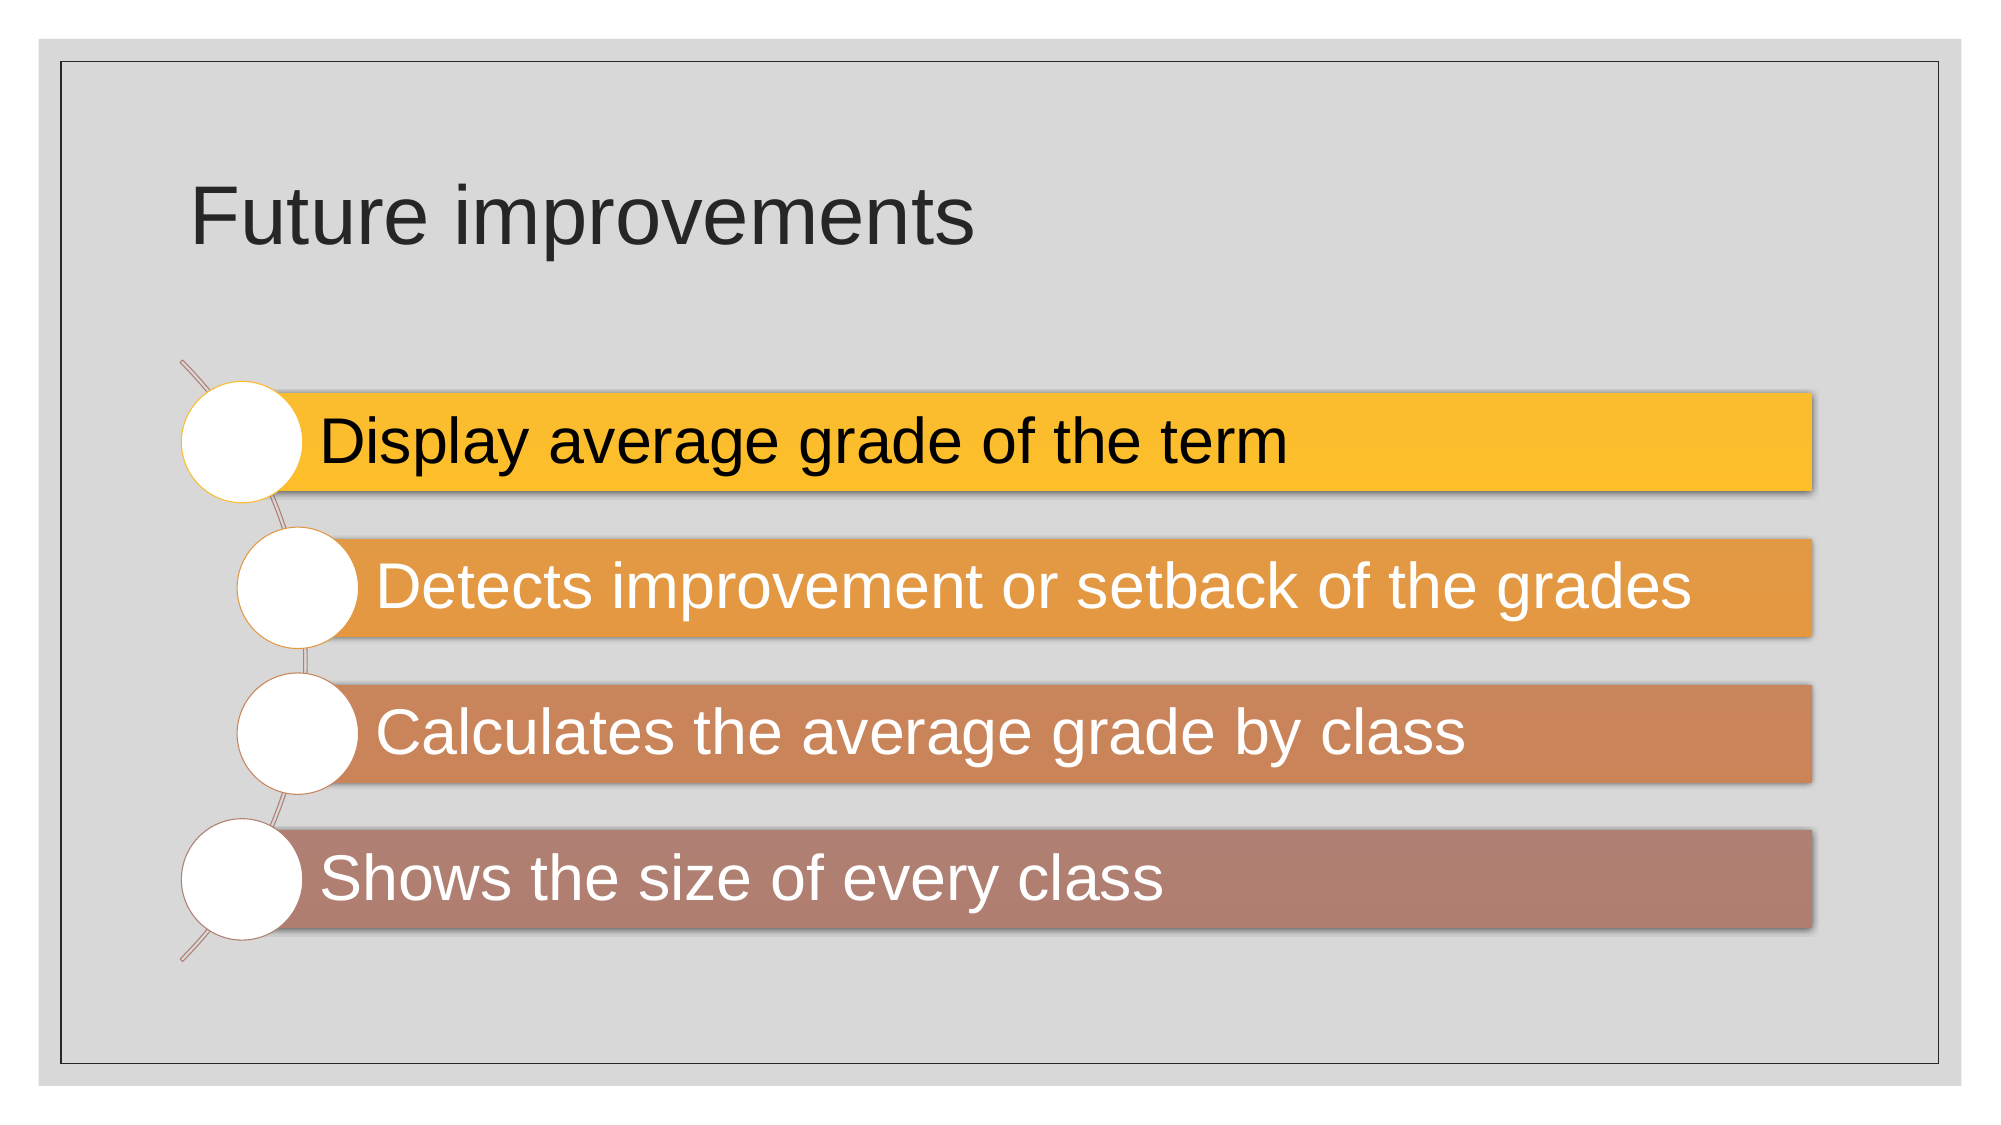

# Future improvements
Display average grade of the term
Detects improvement or setback of the grades
Calculates the average grade by class
Shows the size of every class